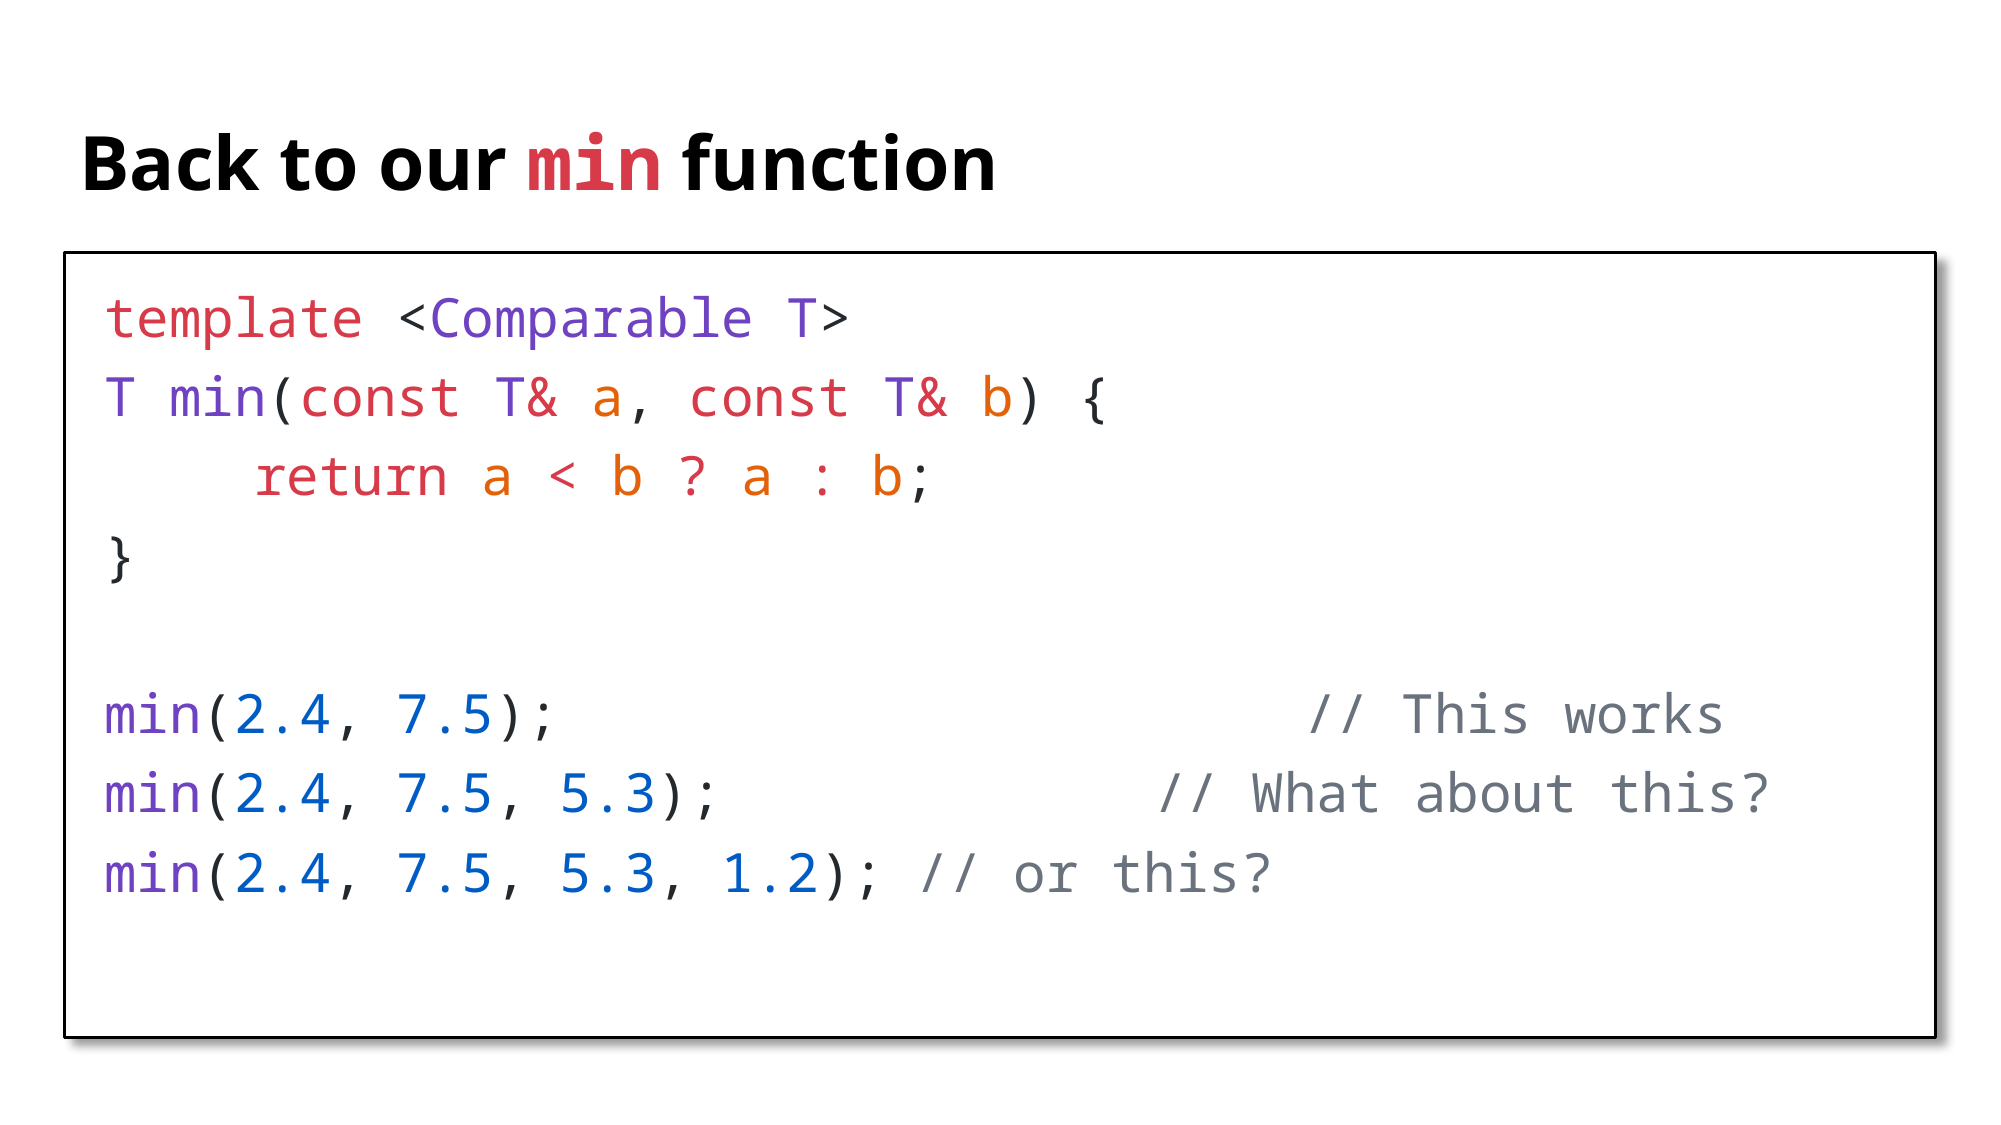

# Back to our min function
template <Comparable T>
T min(const T& a, const T& b) {
	return a < b ? a : b;
}

min(2.4, 7.5); 					// This works
min(2.4, 7.5, 5.3); 			// What about this?
min(2.4, 7.5, 5.3, 1.2); // or this?